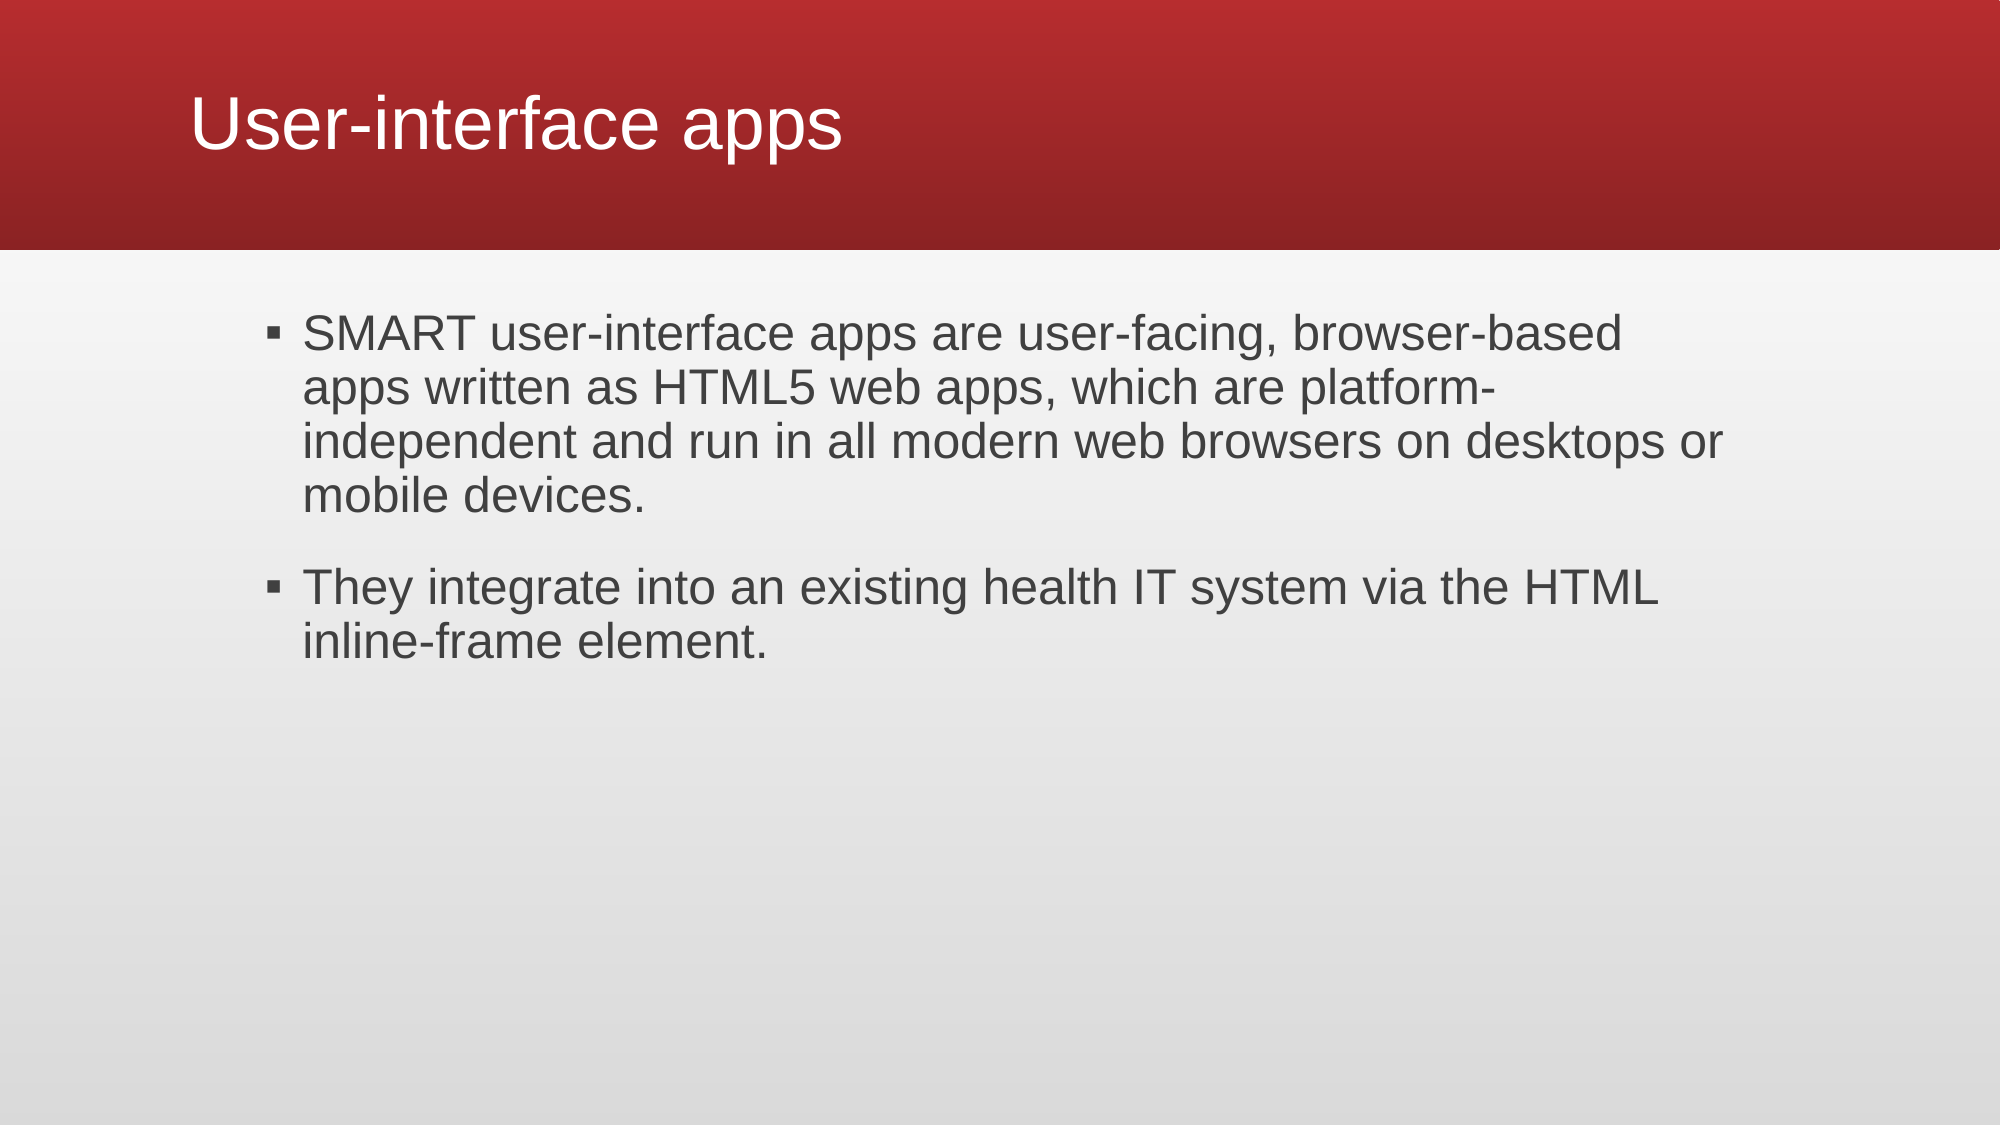

# User-interface apps
SMART user-interface apps are user-facing, browser-based apps written as HTML5 web apps, which are platform-independent and run in all modern web browsers on desktops or mobile devices.
They integrate into an existing health IT system via the HTML inline-frame element.